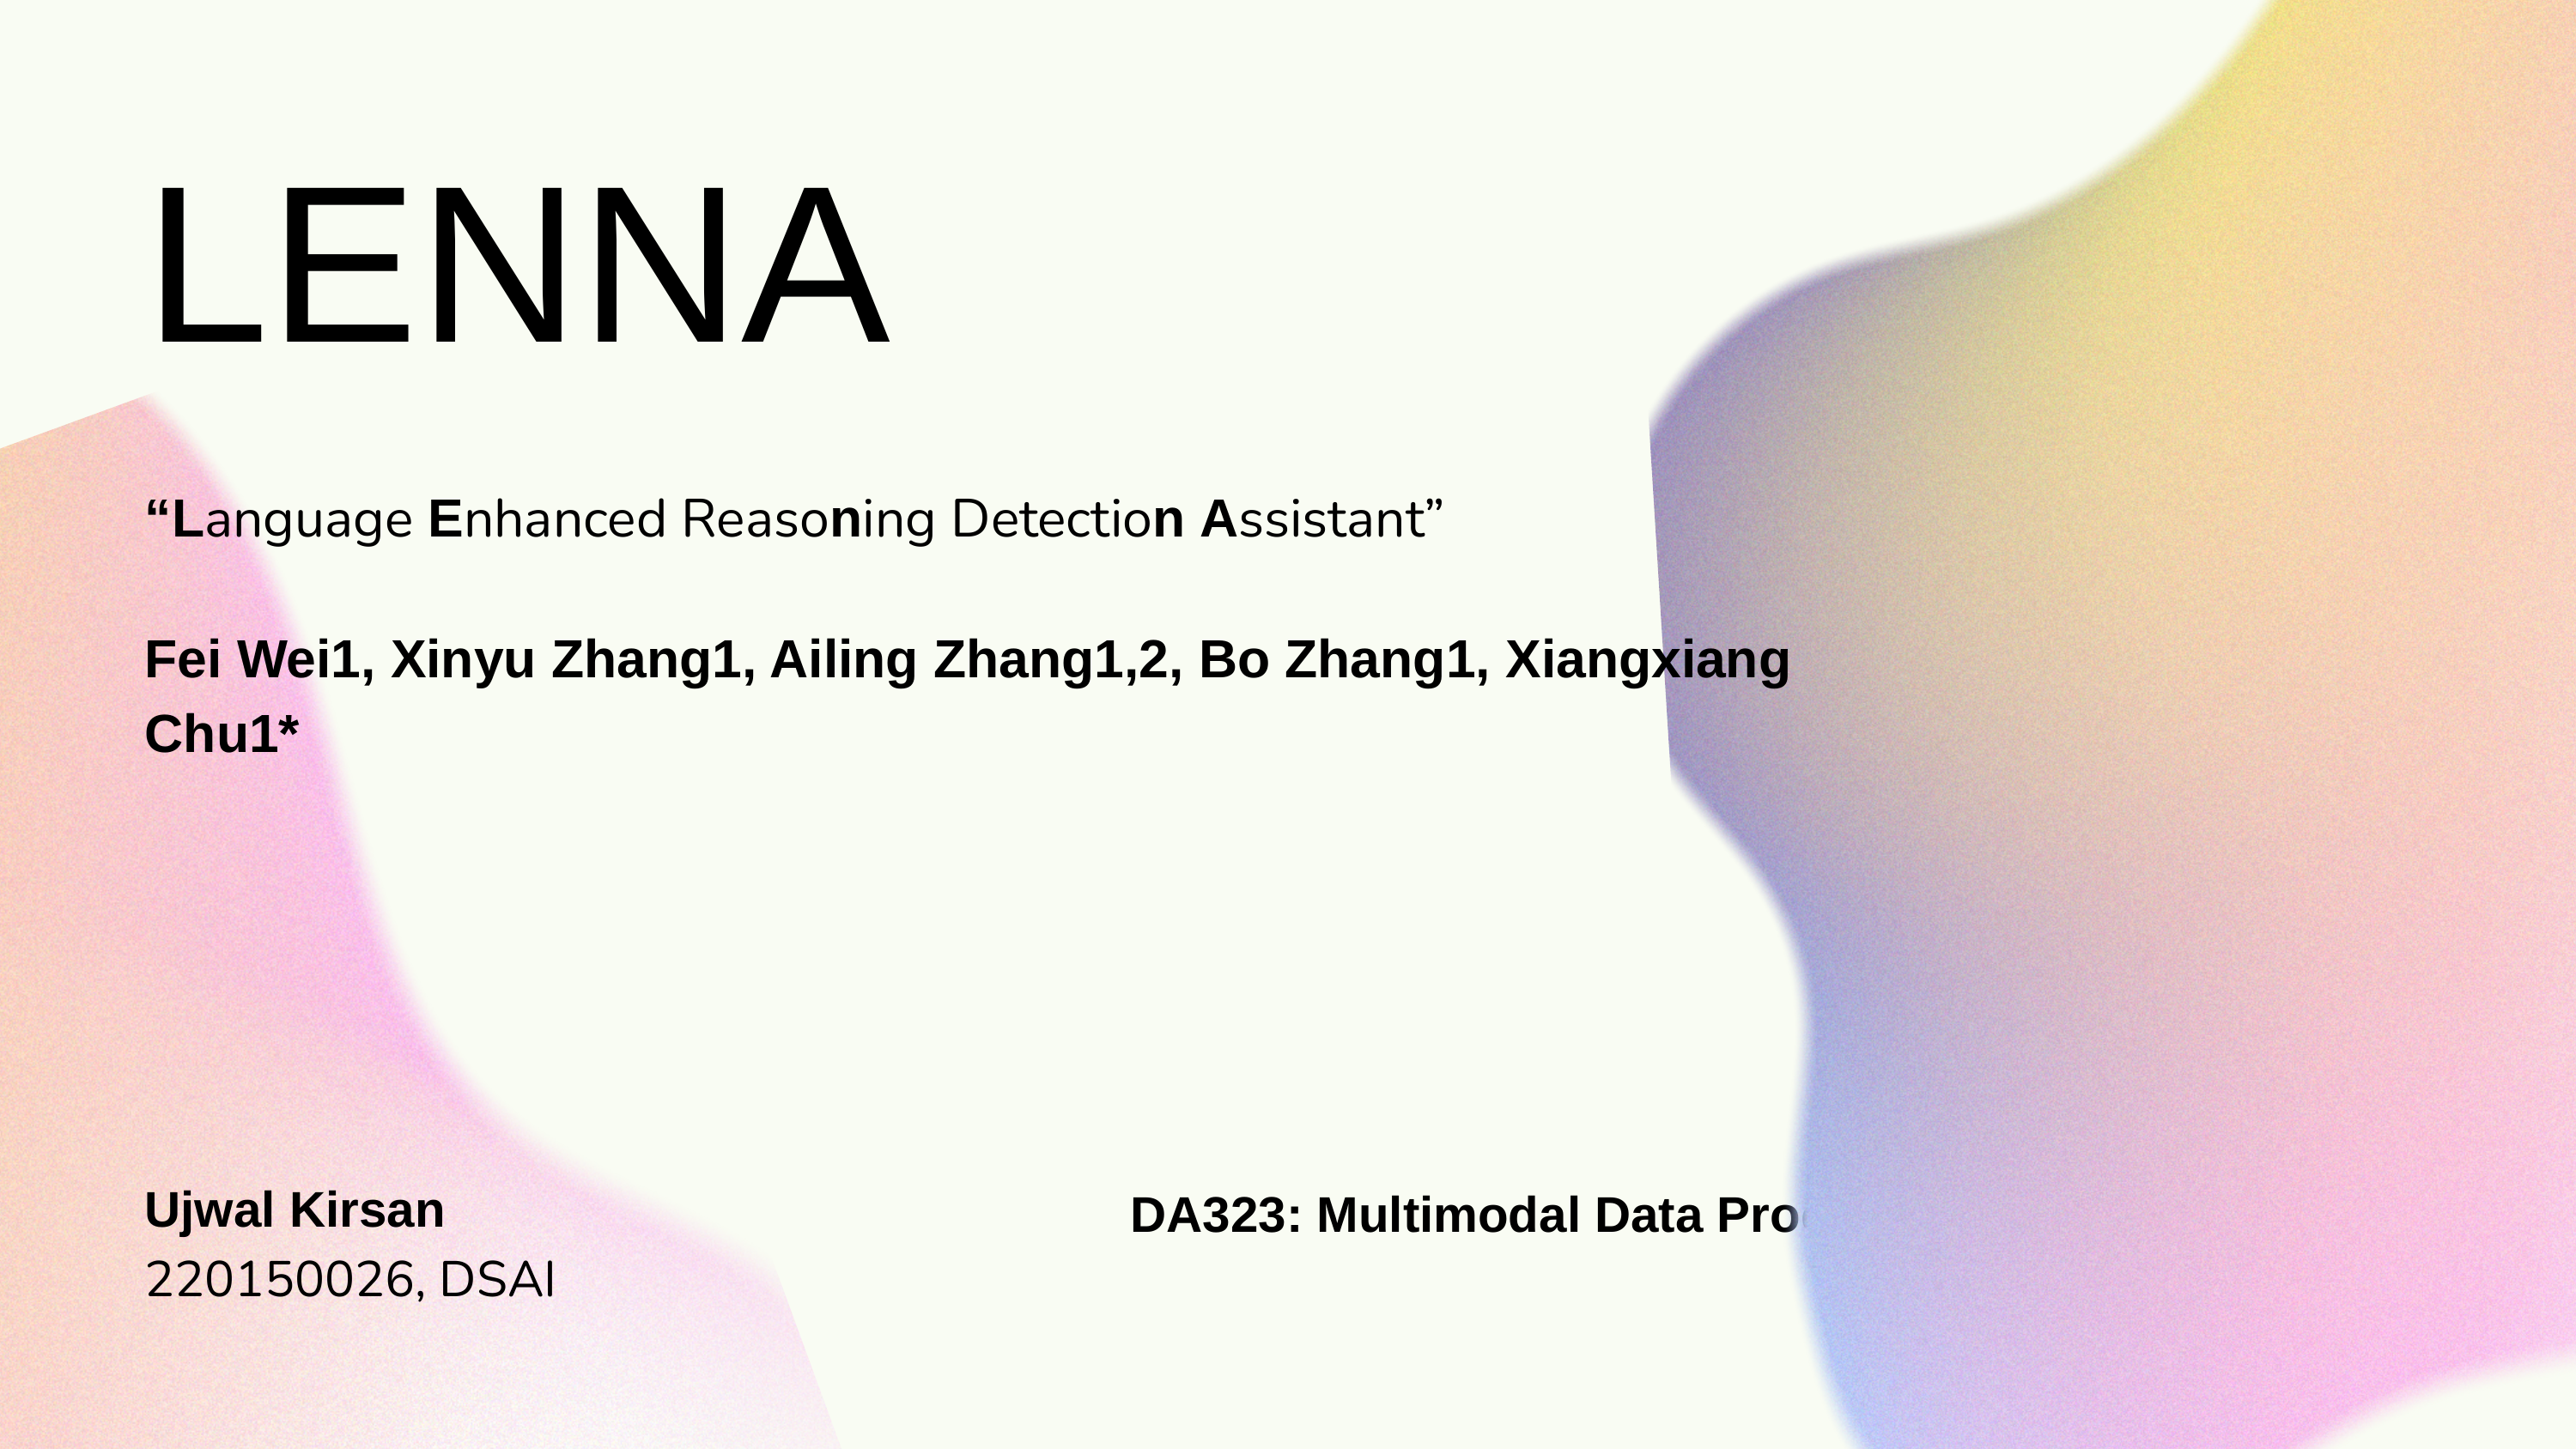

LENNA
“Language Enhanced Reasoning Detection Assistant”

Fei Wei1, Xinyu Zhang1, Ailing Zhang1,2, Bo Zhang1, Xiangxiang Chu1*
Ujwal Kirsan
220150026, DSAI
DA323: Multimodal Data Processing Project